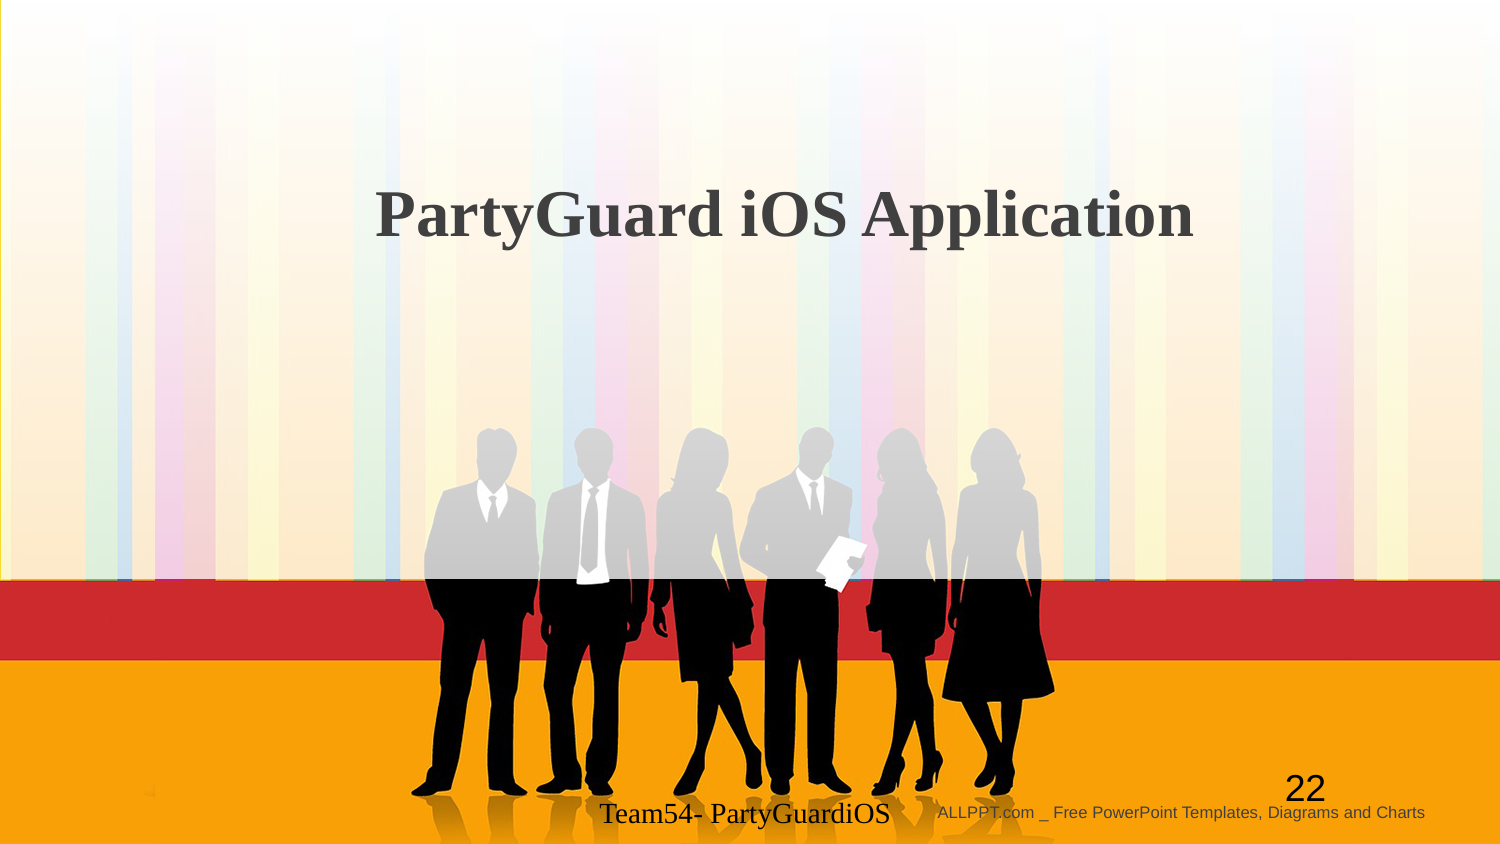

PartyGuard iOS Application
22
Team54- PartyGuardiOS
ALLPPT.com _ Free PowerPoint Templates, Diagrams and Charts